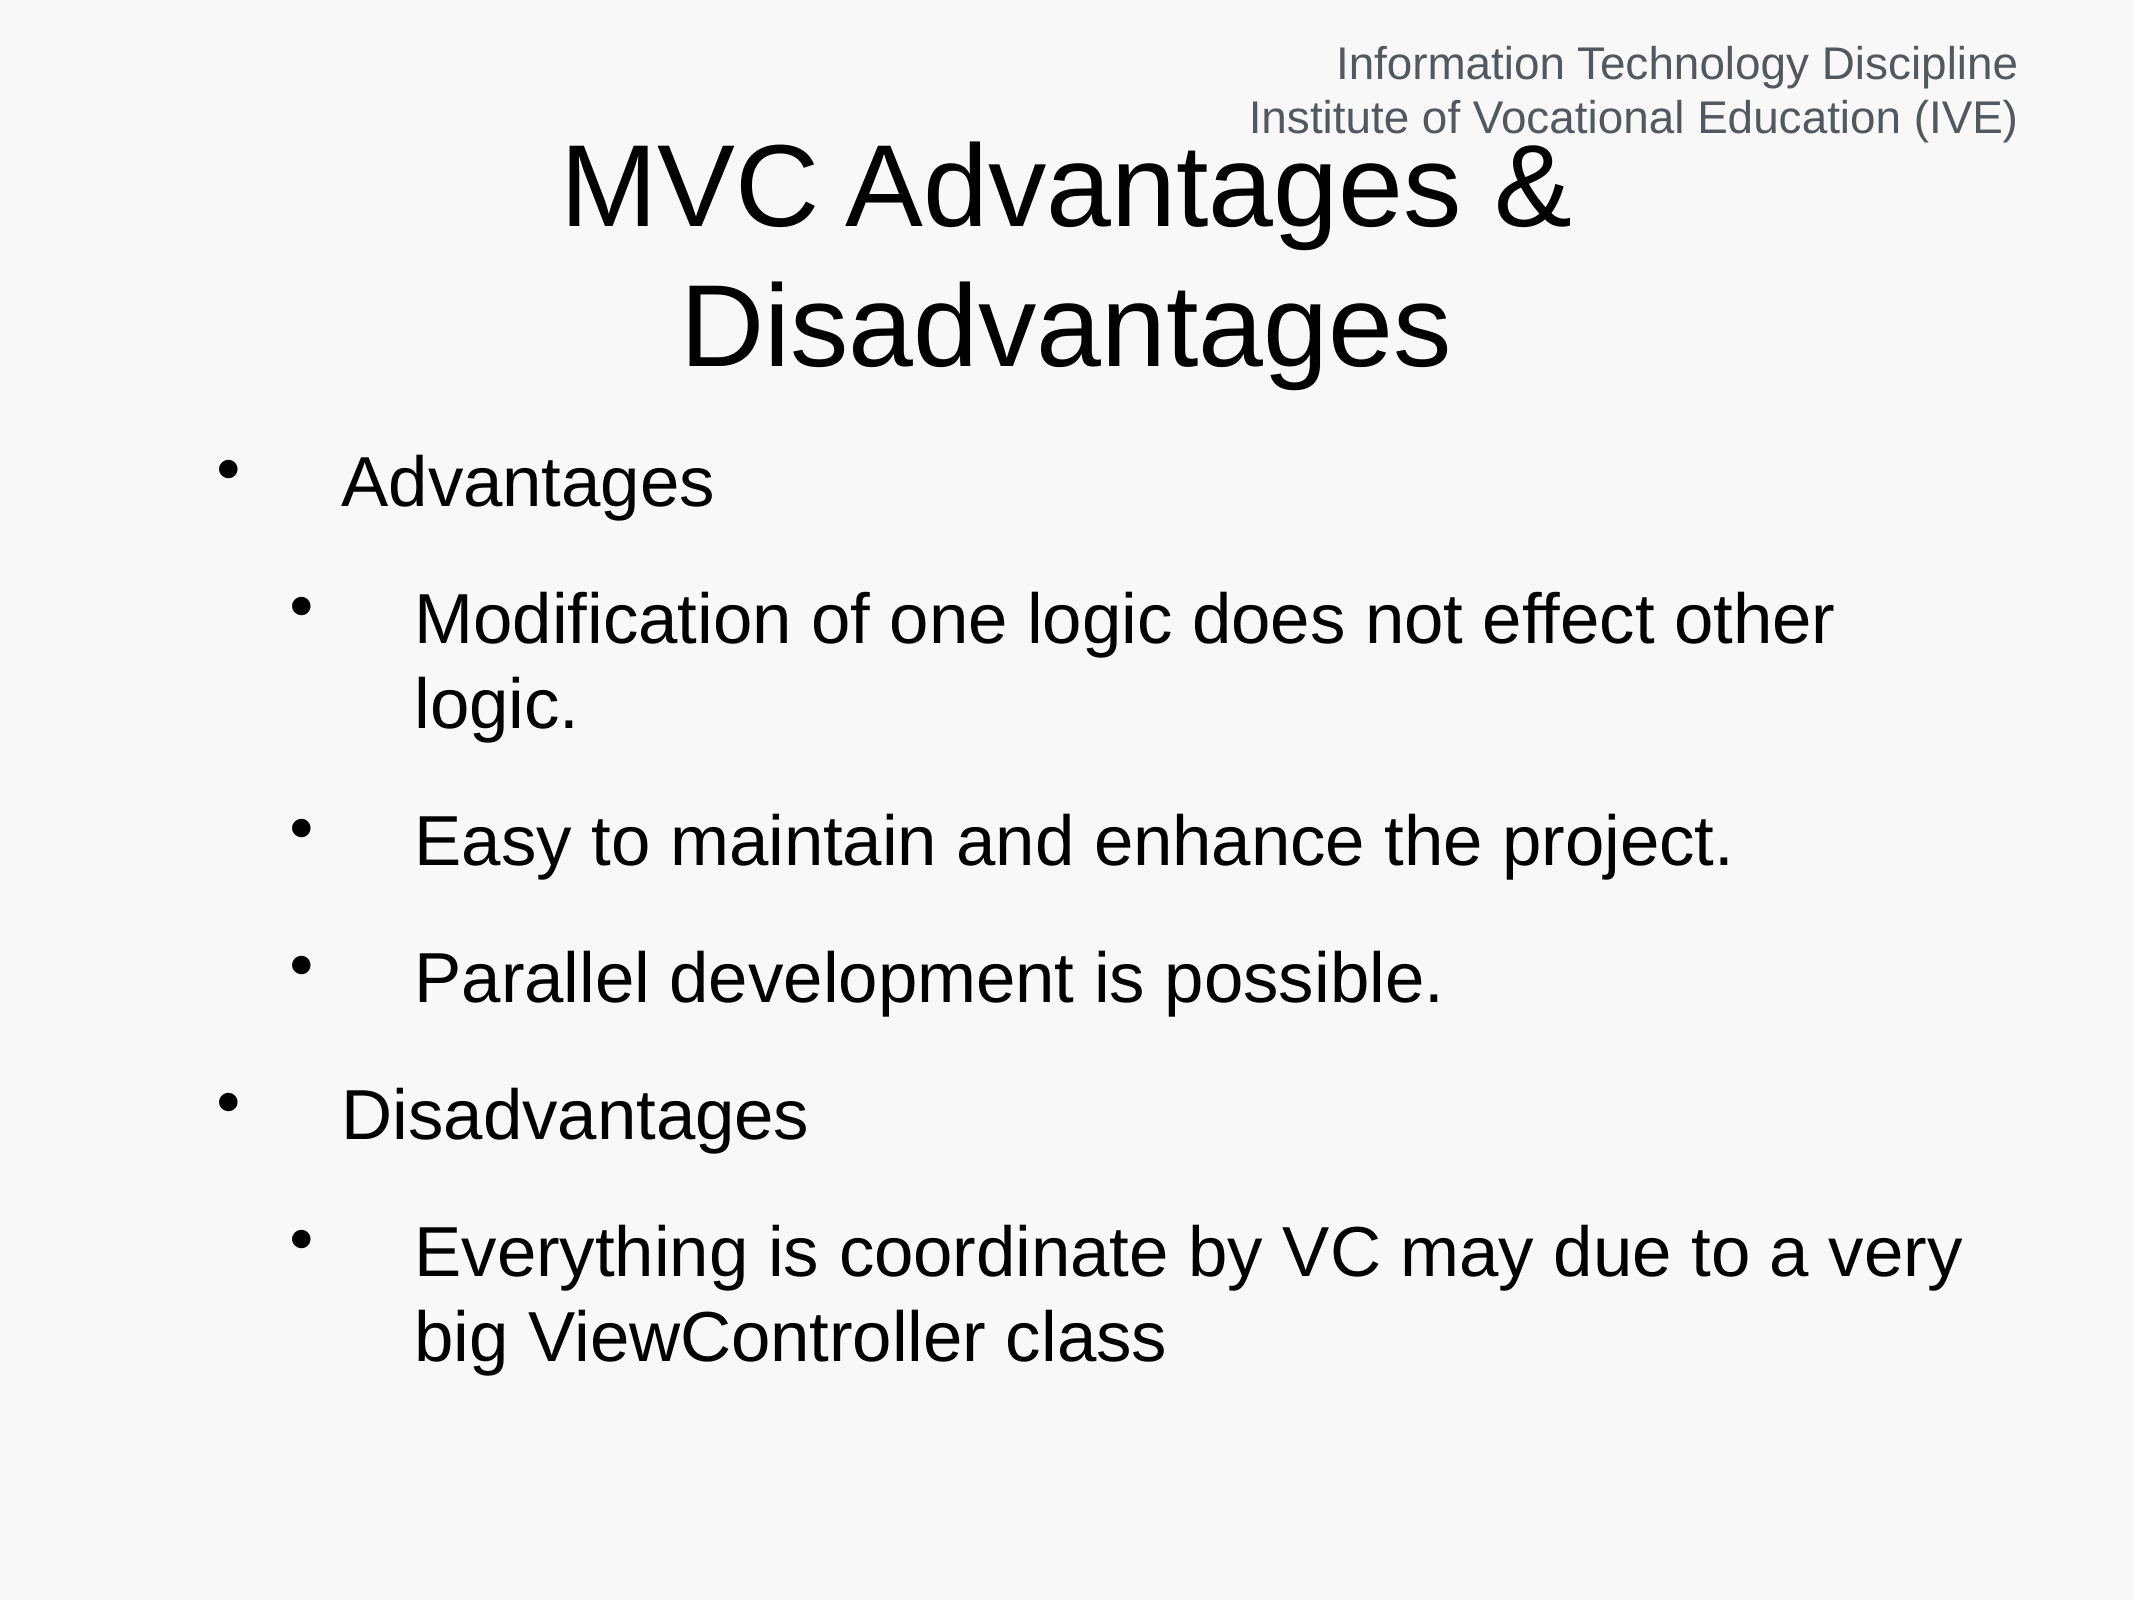

# MVC Advantages & Disadvantages
Advantages
Modification of one logic does not effect other logic.
Easy to maintain and enhance the project.
Parallel development is possible.
Disadvantages
Everything is coordinate by VC may due to a very big ViewController class